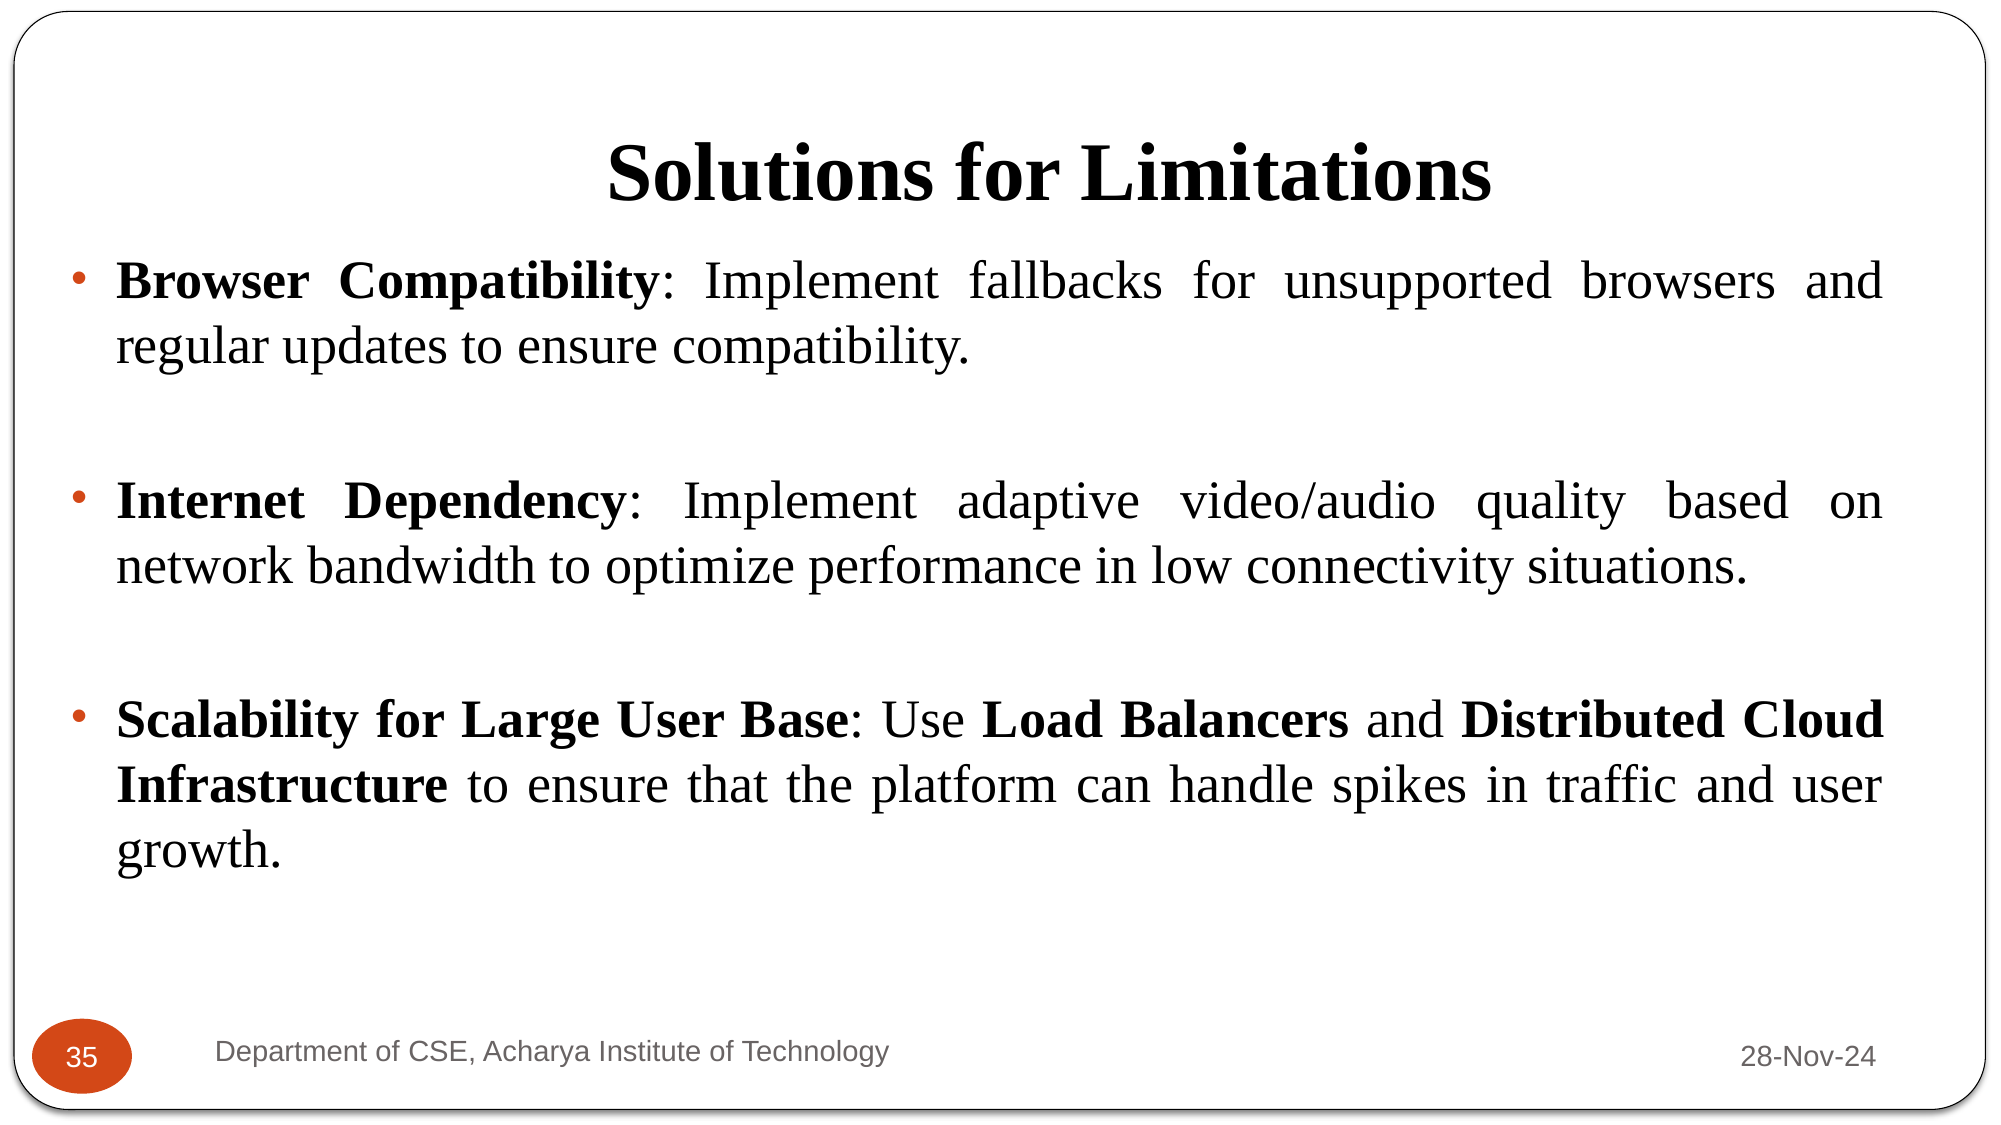

# Solutions for Limitations
Browser Compatibility: Implement fallbacks for unsupported browsers and regular updates to ensure compatibility.

Internet Dependency: Implement adaptive video/audio quality based on network bandwidth to optimize performance in low connectivity situations.

Scalability for Large User Base: Use Load Balancers and Distributed Cloud Infrastructure to ensure that the platform can handle spikes in traffic and user growth.

Department of CSE, Acharya Institute of Technology
28-Nov-24
35